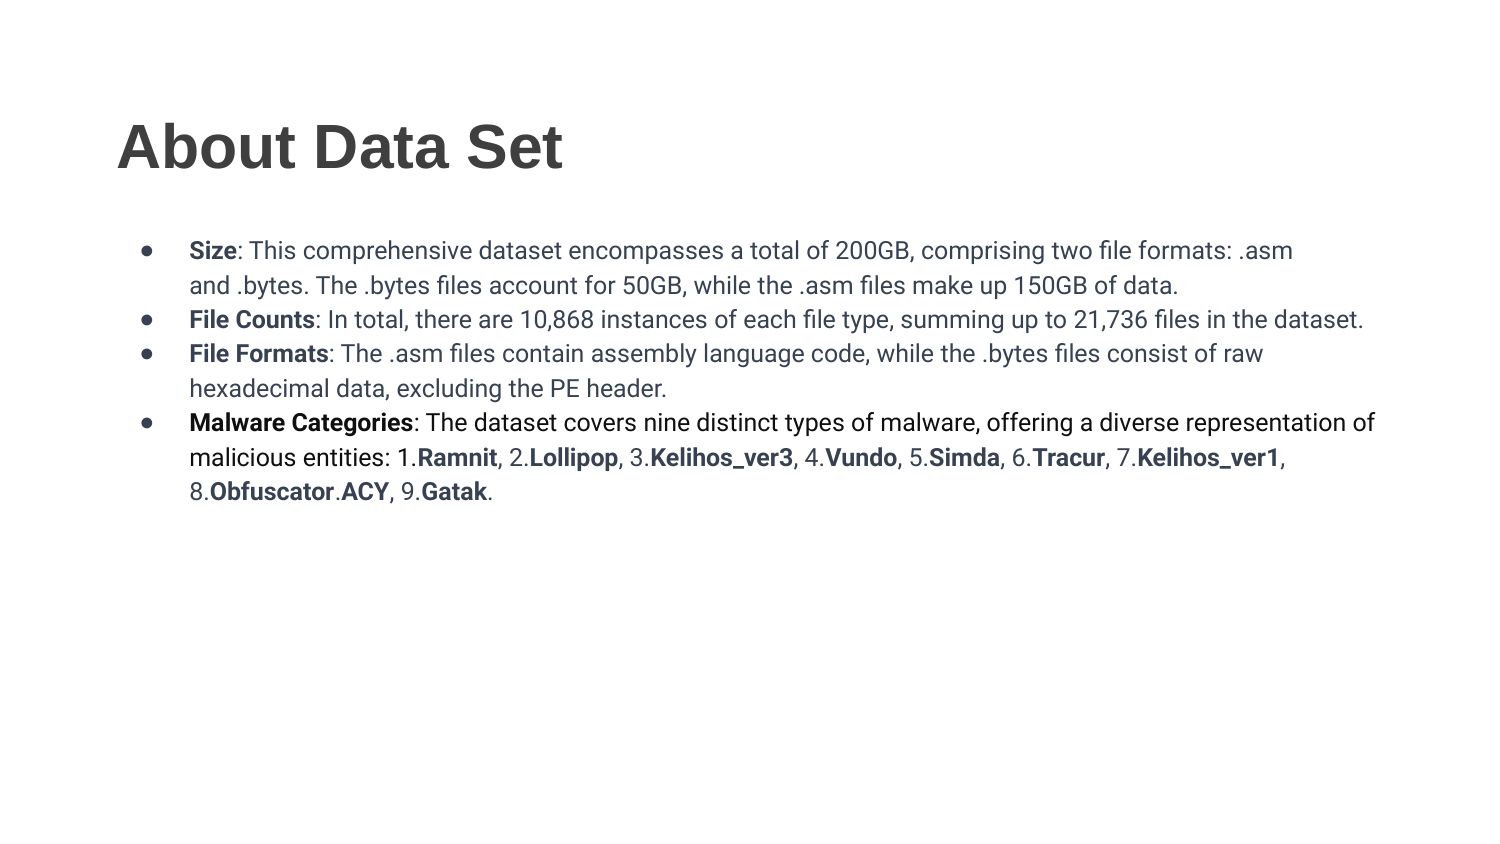

# About Data Set
Size: This comprehensive dataset encompasses a total of 200GB, comprising two file formats: .asm and .bytes. The .bytes files account for 50GB, while the .asm files make up 150GB of data.
File Counts: In total, there are 10,868 instances of each file type, summing up to 21,736 files in the dataset.
File Formats: The .asm files contain assembly language code, while the .bytes files consist of raw hexadecimal data, excluding the PE header.
Malware Categories: The dataset covers nine distinct types of malware, offering a diverse representation of malicious entities: 1.Ramnit, 2.Lollipop, 3.Kelihos_ver3, 4.Vundo, 5.Simda, 6.Tracur, 7.Kelihos_ver1, 8.Obfuscator.ACY, 9.Gatak.